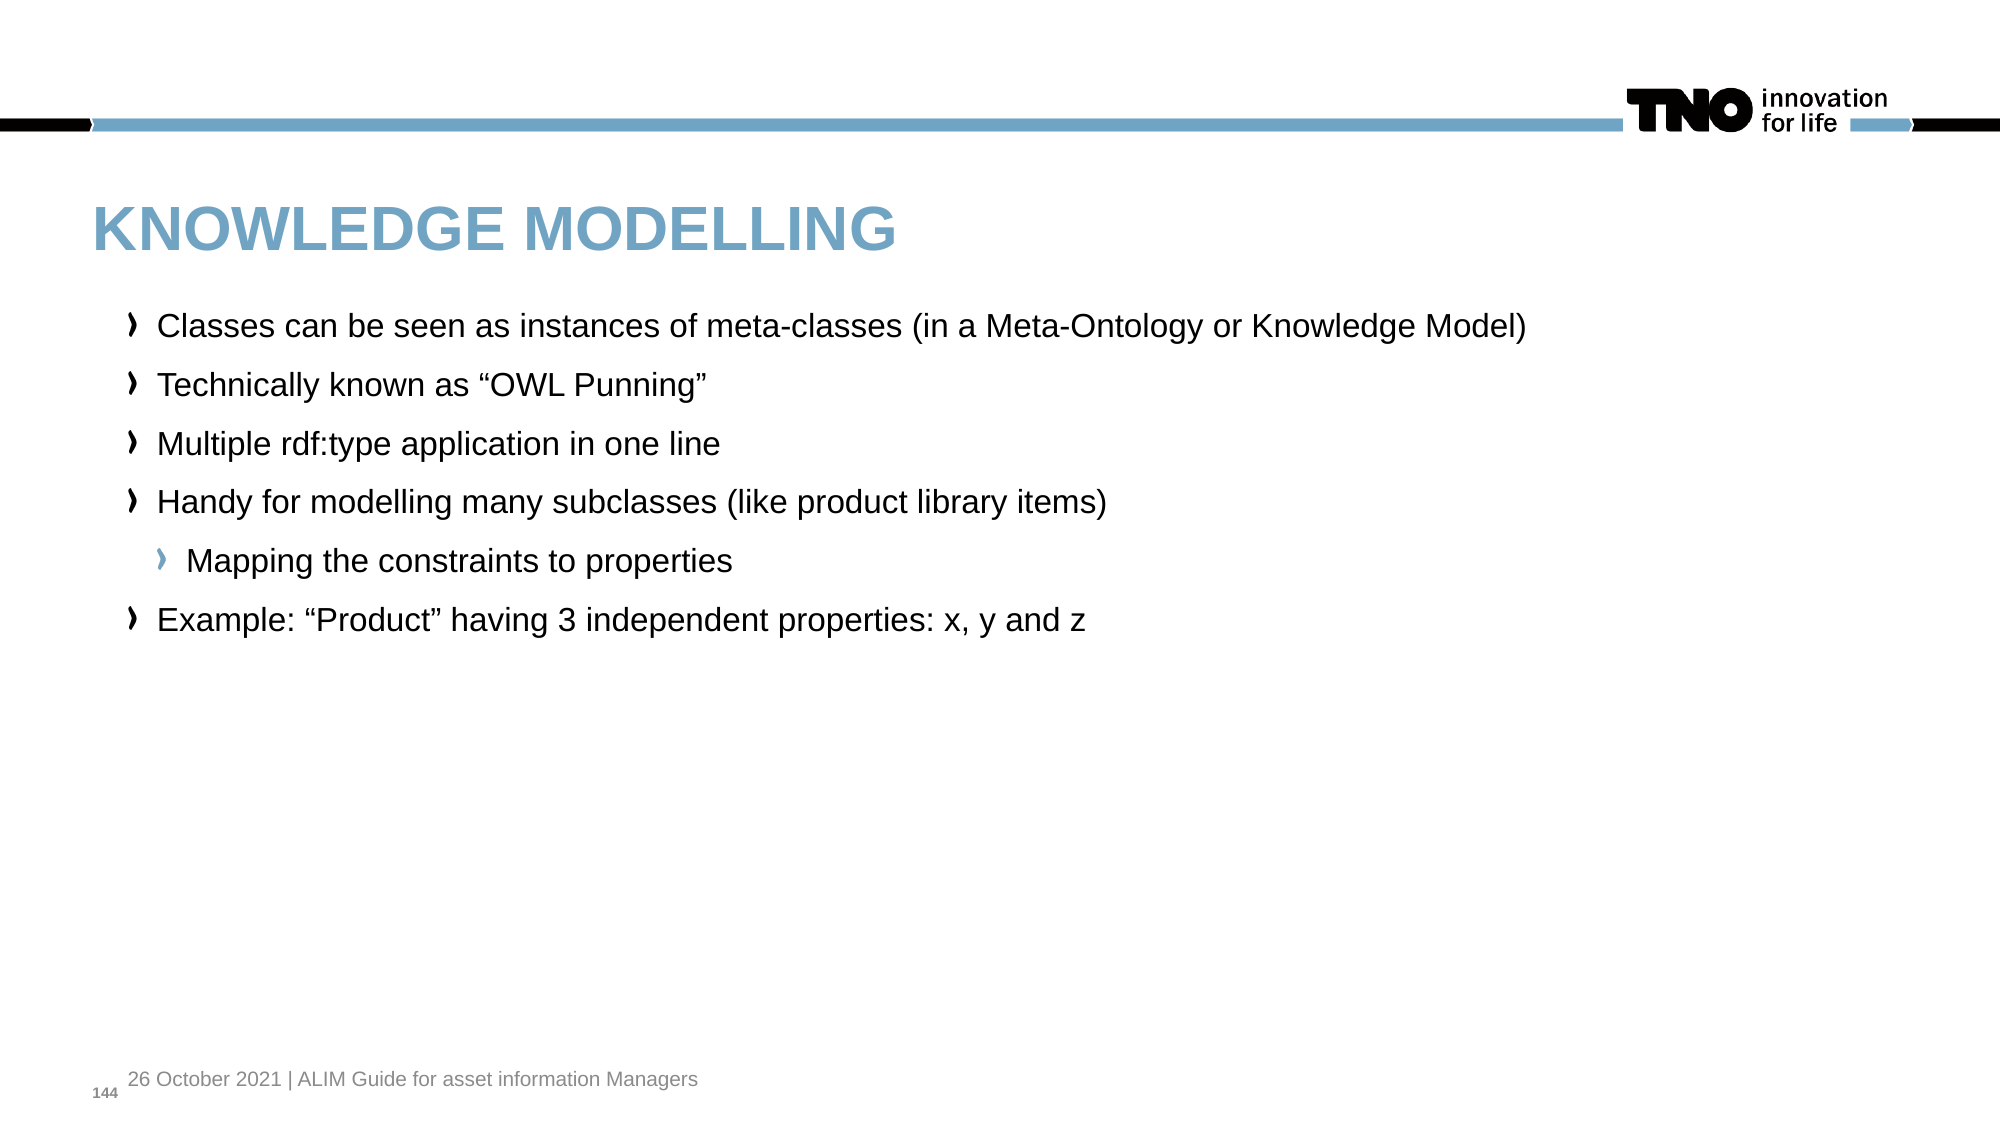

# Knowledge modelling
Classes can be seen as instances of meta-classes (in a Meta-Ontology or Knowledge Model)
Technically known as “OWL Punning”
Multiple rdf:type application in one line
Handy for modelling many subclasses (like product library items)
Mapping the constraints to properties
Example: “Product” having 3 independent properties: x, y and z

26 October 2021 | ALIM Guide for asset information Managers
144